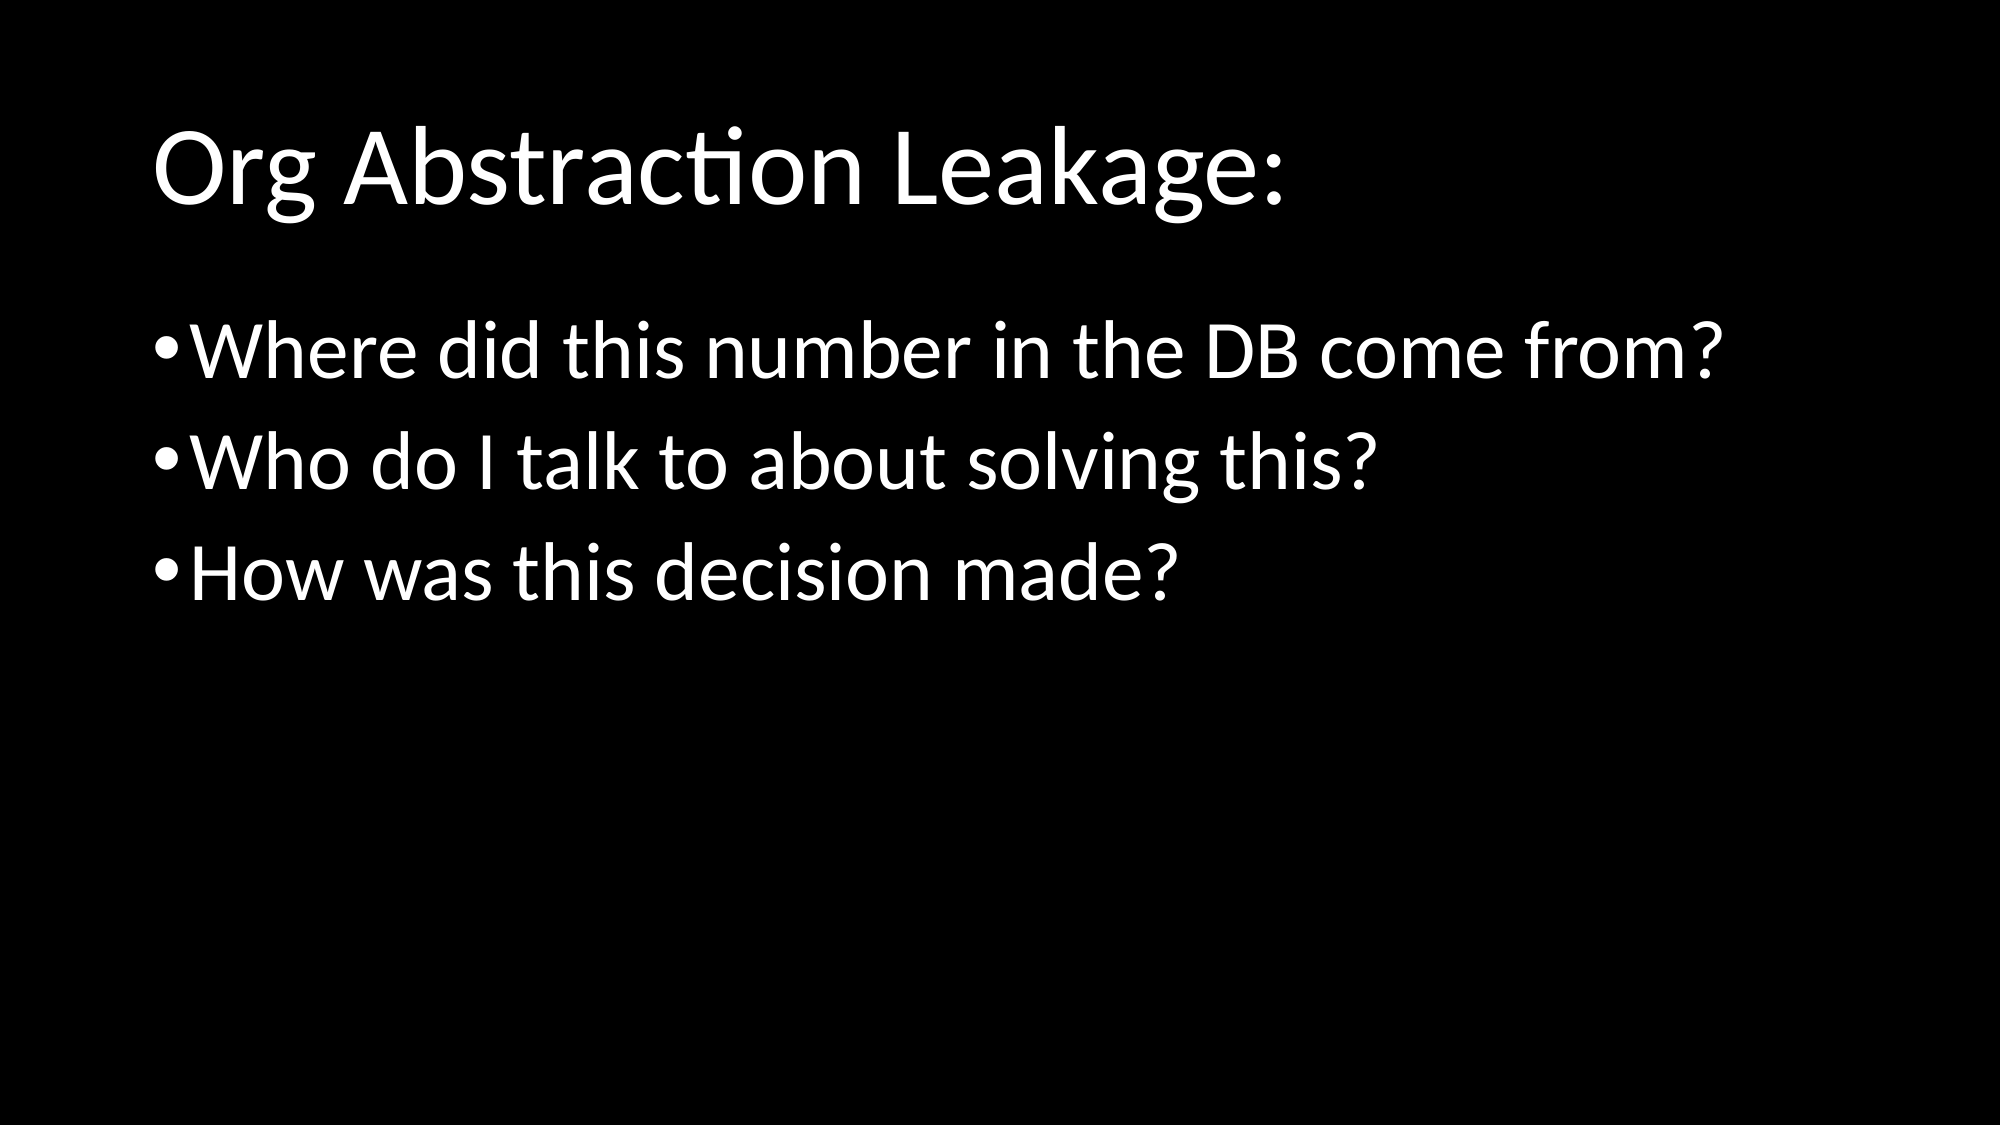

# Org Abstraction Leakage:
Where did this number in the DB come from?
Who do I talk to about solving this?
How was this decision made?